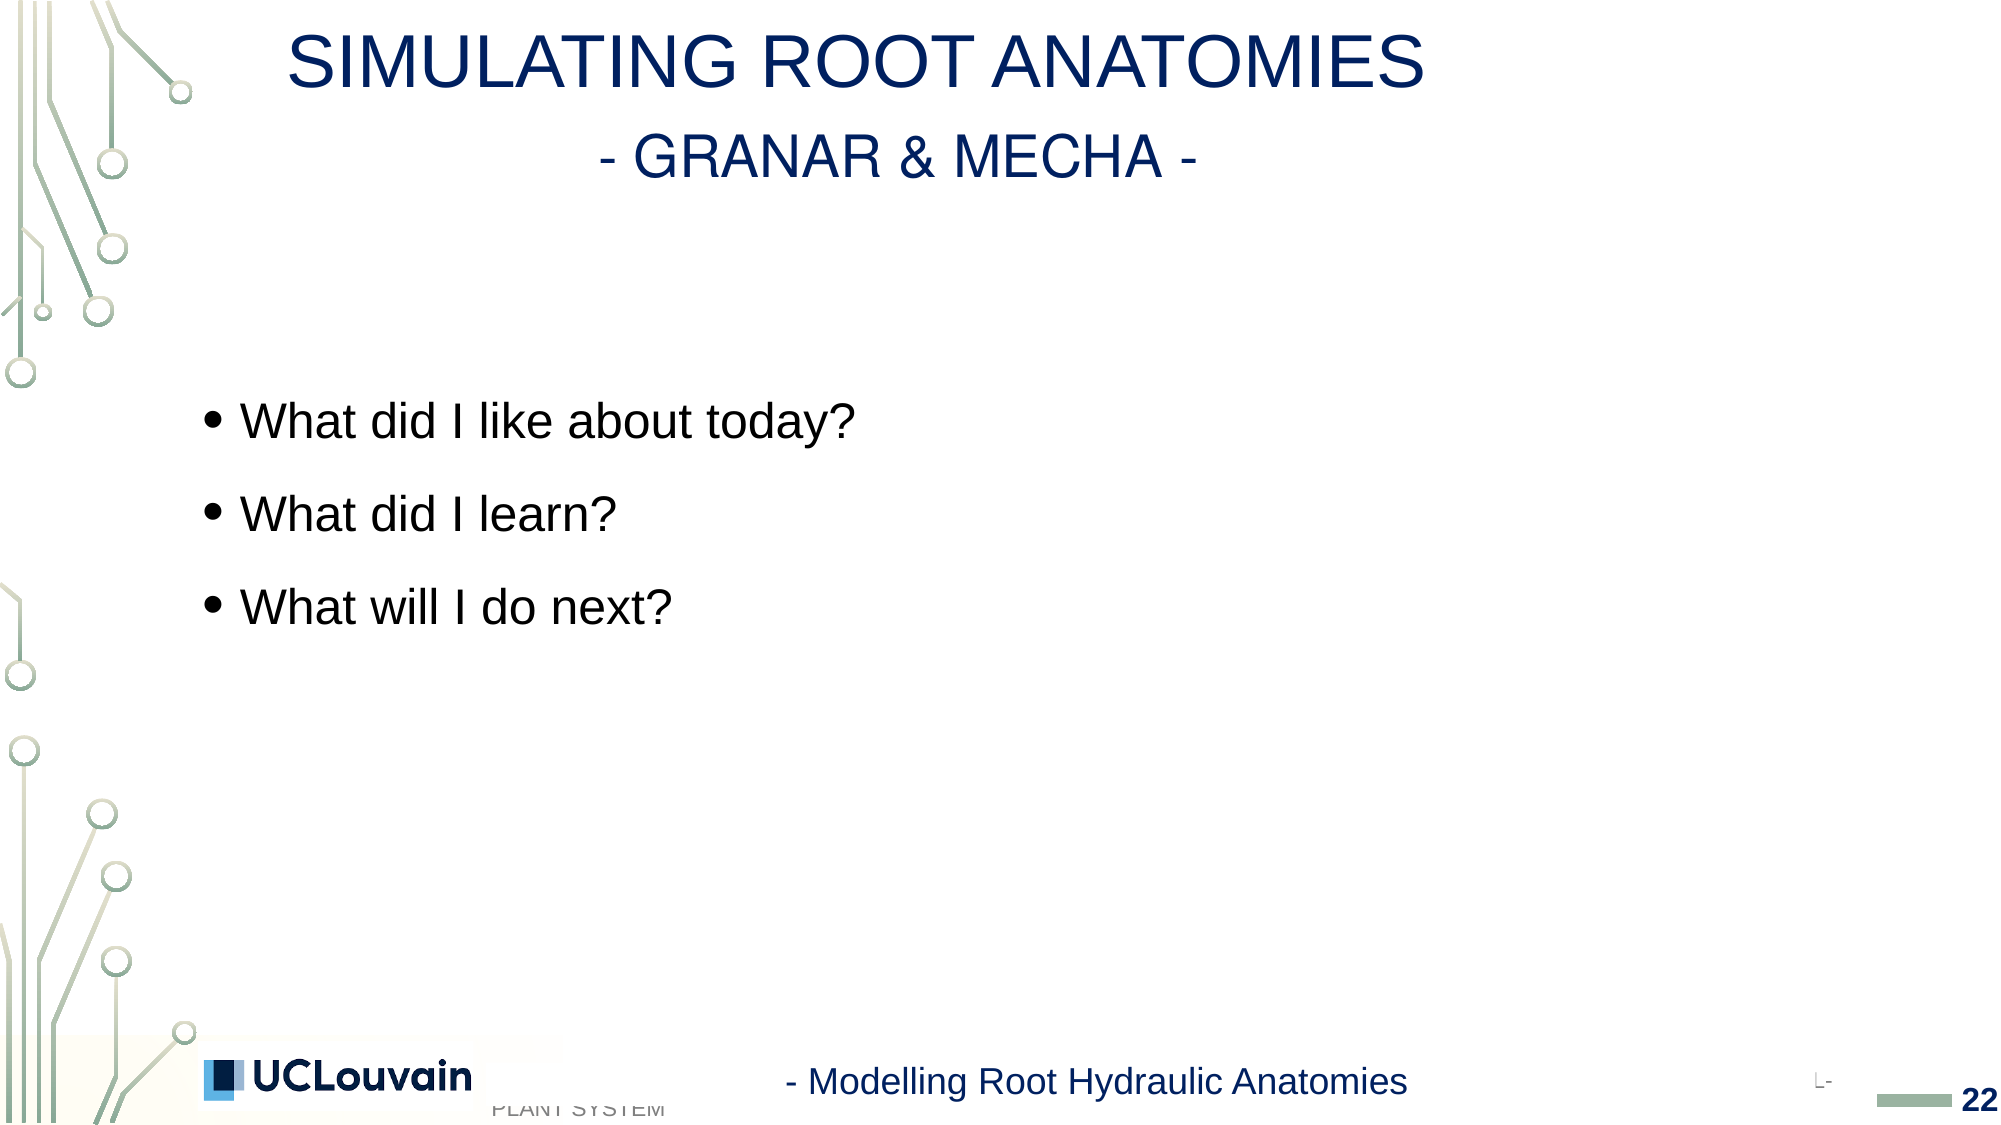

SIMULATING ROOT ANATOMIES
               - GRANAR & MECHA -
What did I like about today?
What did I learn?
What will I do next?
- Modelling Root Hydraulic Anatomies -

22